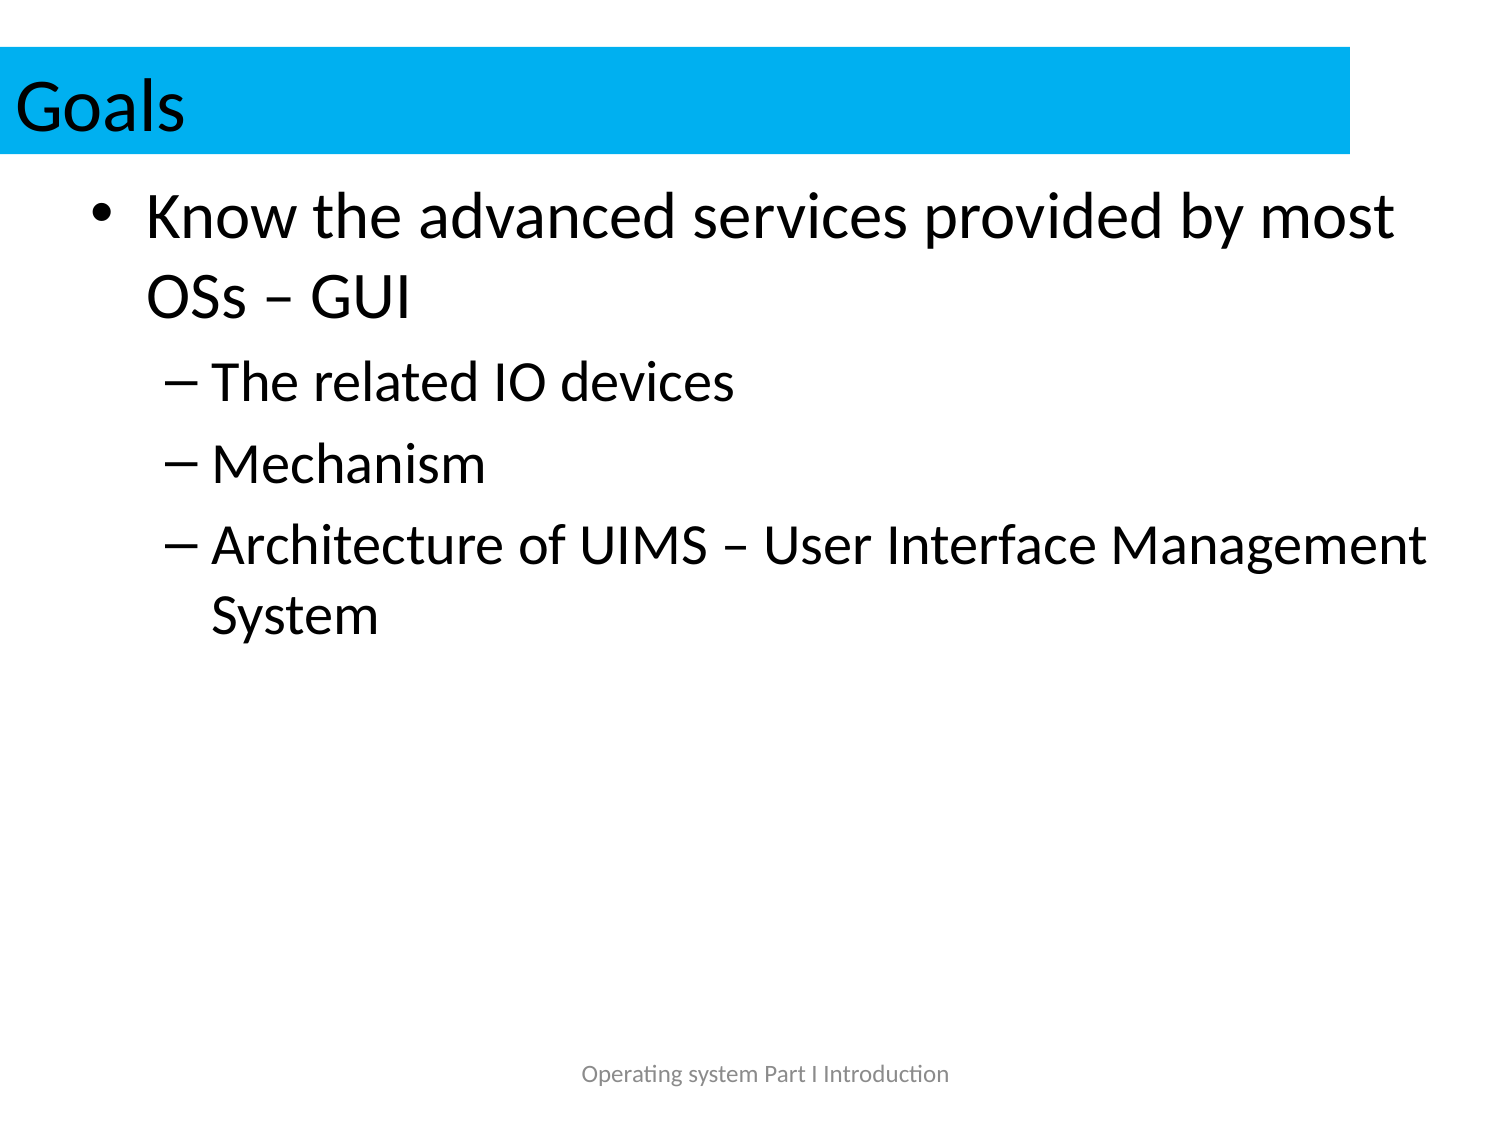

# Goals
Know the advanced services provided by most OSs – GUI
The related IO devices
Mechanism
Architecture of UIMS – User Interface Management System

Operating system Part I Introduction